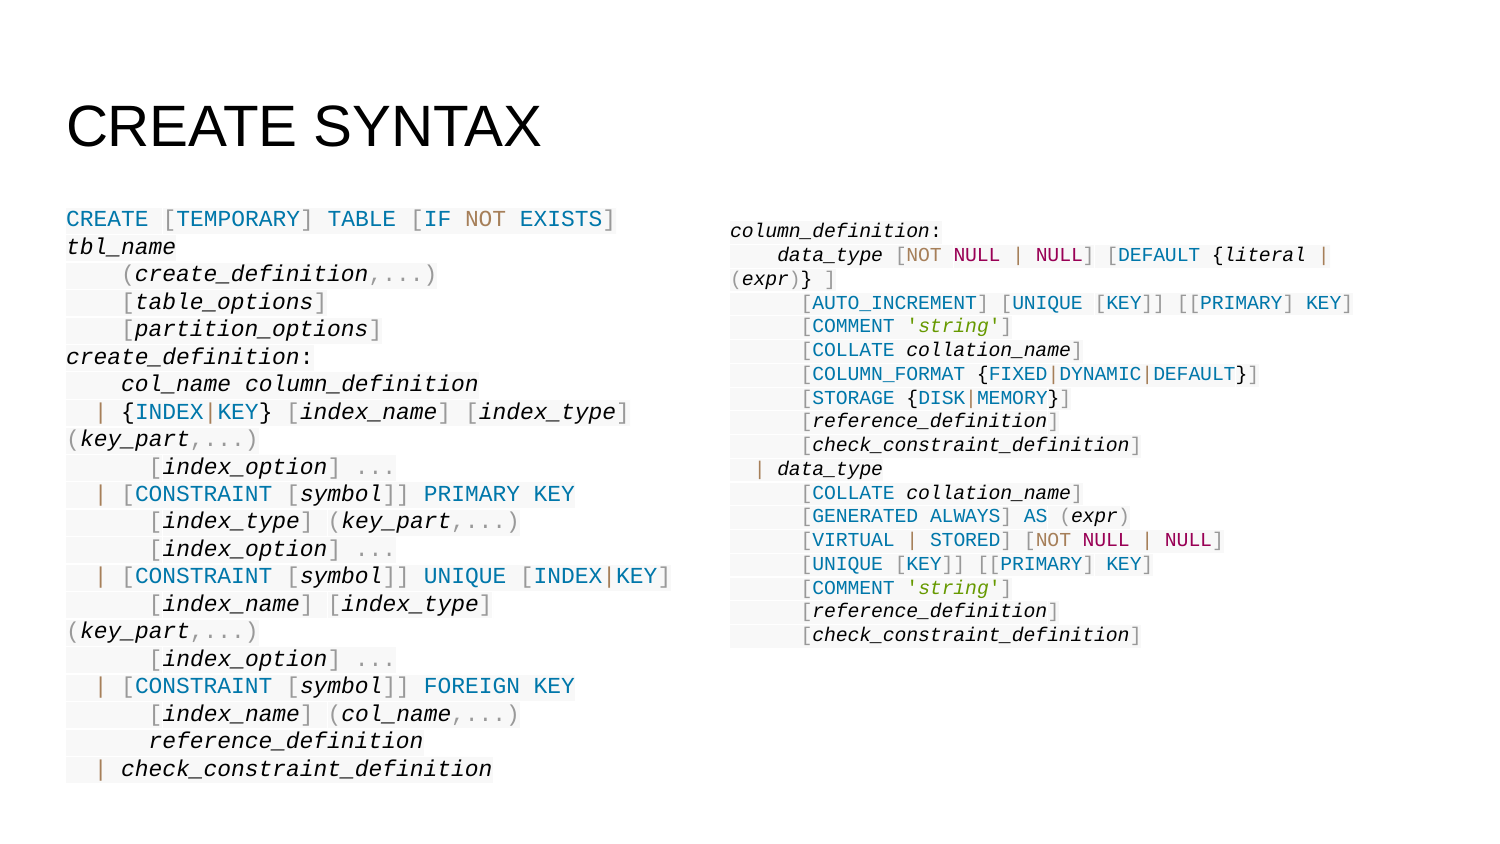

# CREATE SYNTAX
CREATE [TEMPORARY] TABLE [IF NOT EXISTS] tbl_name
    (create_definition,...)
    [table_options]
    [partition_options]
create_definition:
    col_name column_definition
  | {INDEX|KEY} [index_name] [index_type] (key_part,...)
      [index_option] ...
  | [CONSTRAINT [symbol]] PRIMARY KEY
      [index_type] (key_part,...)
      [index_option] ...
  | [CONSTRAINT [symbol]] UNIQUE [INDEX|KEY]
      [index_name] [index_type] (key_part,...)
      [index_option] ...
  | [CONSTRAINT [symbol]] FOREIGN KEY
      [index_name] (col_name,...)
      reference_definition
  | check_constraint_definition

column_definition:
    data_type [NOT NULL | NULL] [DEFAULT {literal | (expr)} ]
      [AUTO_INCREMENT] [UNIQUE [KEY]] [[PRIMARY] KEY]
      [COMMENT 'string']
      [COLLATE collation_name]
      [COLUMN_FORMAT {FIXED|DYNAMIC|DEFAULT}]
      [STORAGE {DISK|MEMORY}]
      [reference_definition]
      [check_constraint_definition]
  | data_type
      [COLLATE collation_name]
      [GENERATED ALWAYS] AS (expr)
      [VIRTUAL | STORED] [NOT NULL | NULL]
      [UNIQUE [KEY]] [[PRIMARY] KEY]
      [COMMENT 'string']
      [reference_definition]
      [check_constraint_definition]